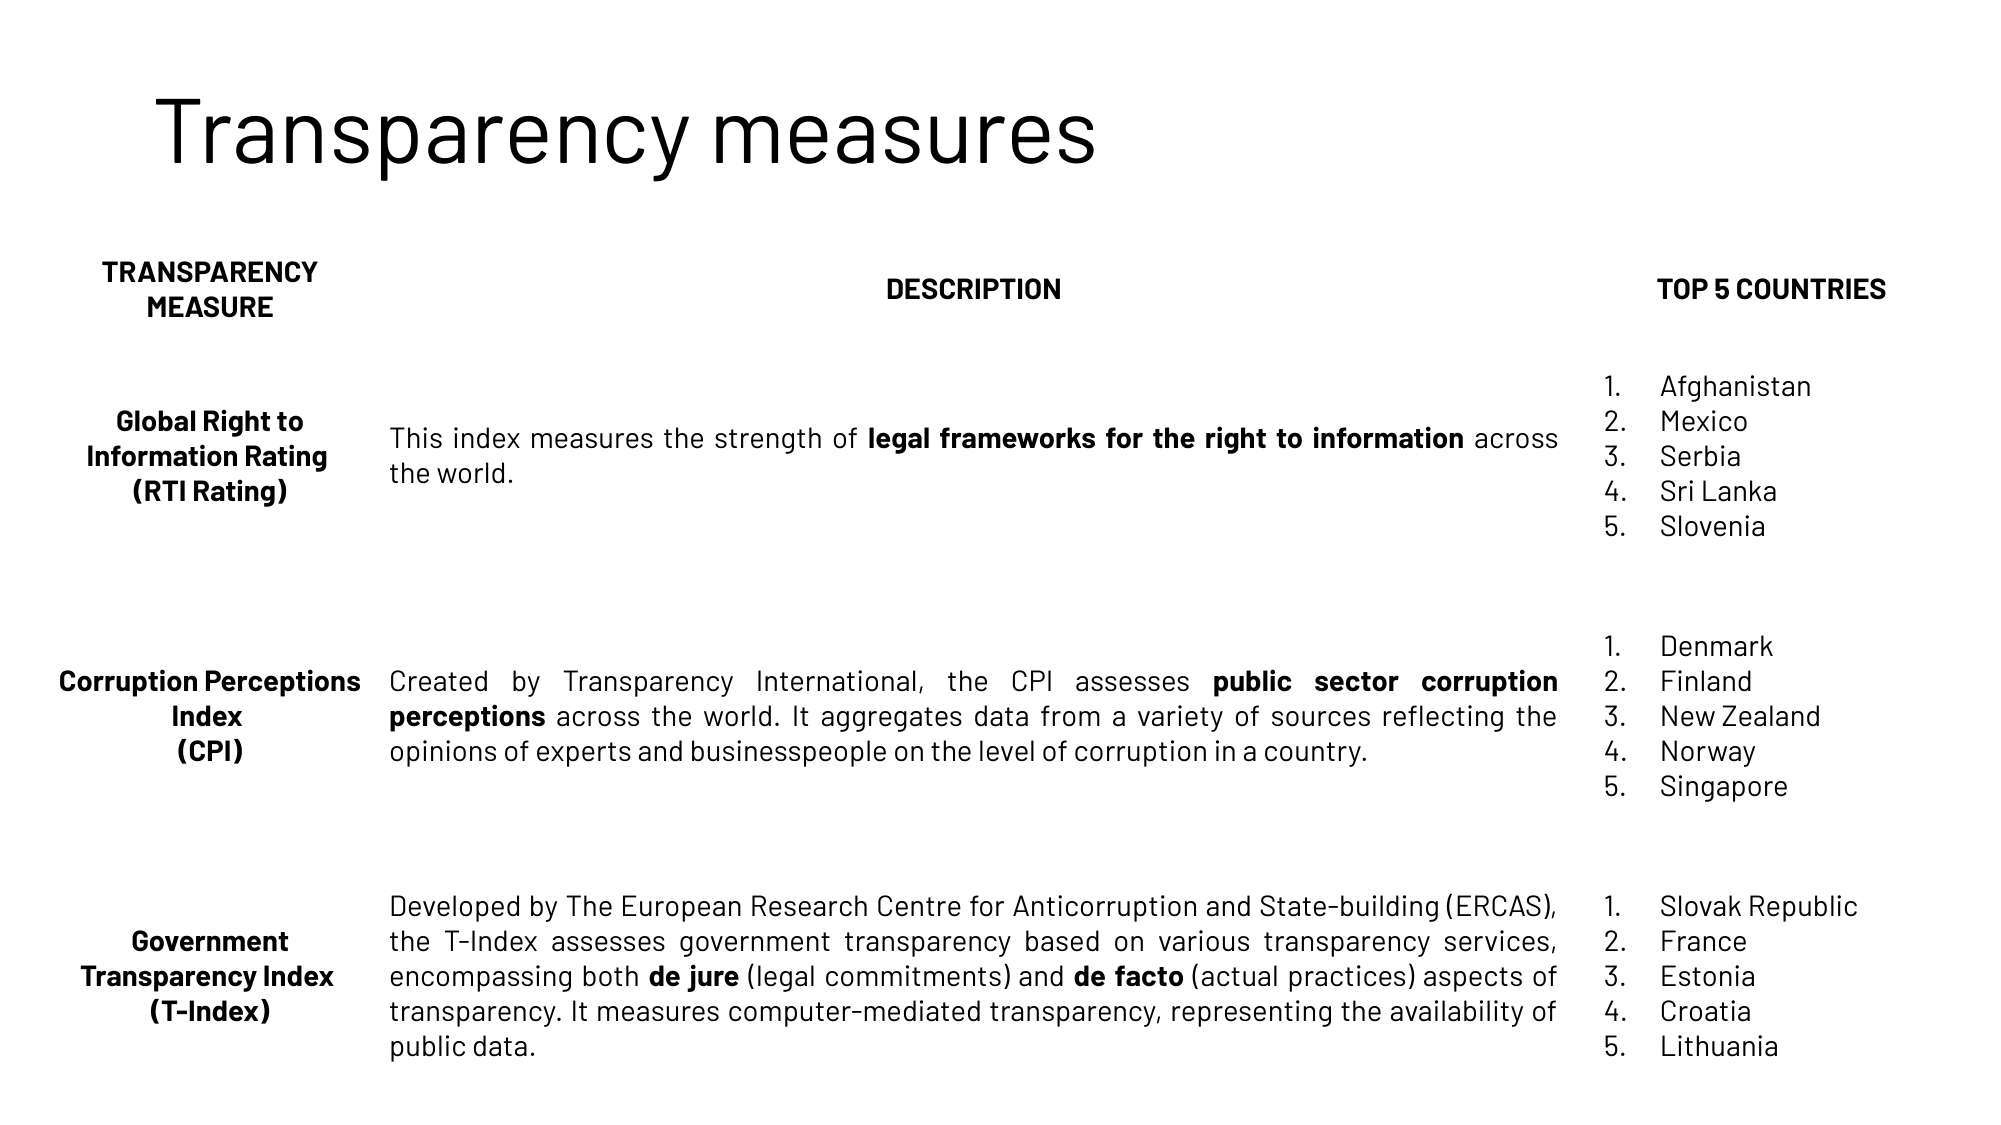

# Transparency measures

| TRANSPARENCY MEASURE | DESCRIPTION | TOP 5 COUNTRIES |
| --- | --- | --- |
| Global Right to Information Rating (RTI Rating) | This index measures the strength of legal frameworks for the right to information across the world. | Afghanistan Mexico Serbia Sri Lanka Slovenia |
| Corruption Perceptions Index (CPI) | Created by Transparency International, the CPI assesses public sector corruption perceptions across the world. It aggregates data from a variety of sources reflecting the opinions of experts and businesspeople on the level of corruption in a country. | Denmark Finland New Zealand Norway Singapore |
| Government Transparency Index (T-Index) | Developed by The European Research Centre for Anticorruption and State-building (ERCAS), the T-Index assesses government transparency based on various transparency services, encompassing both de jure (legal commitments) and de facto (actual practices) aspects of transparency. It measures computer-mediated transparency, representing the availability of public data. | Slovak Republic France Estonia Croatia Lithuania |